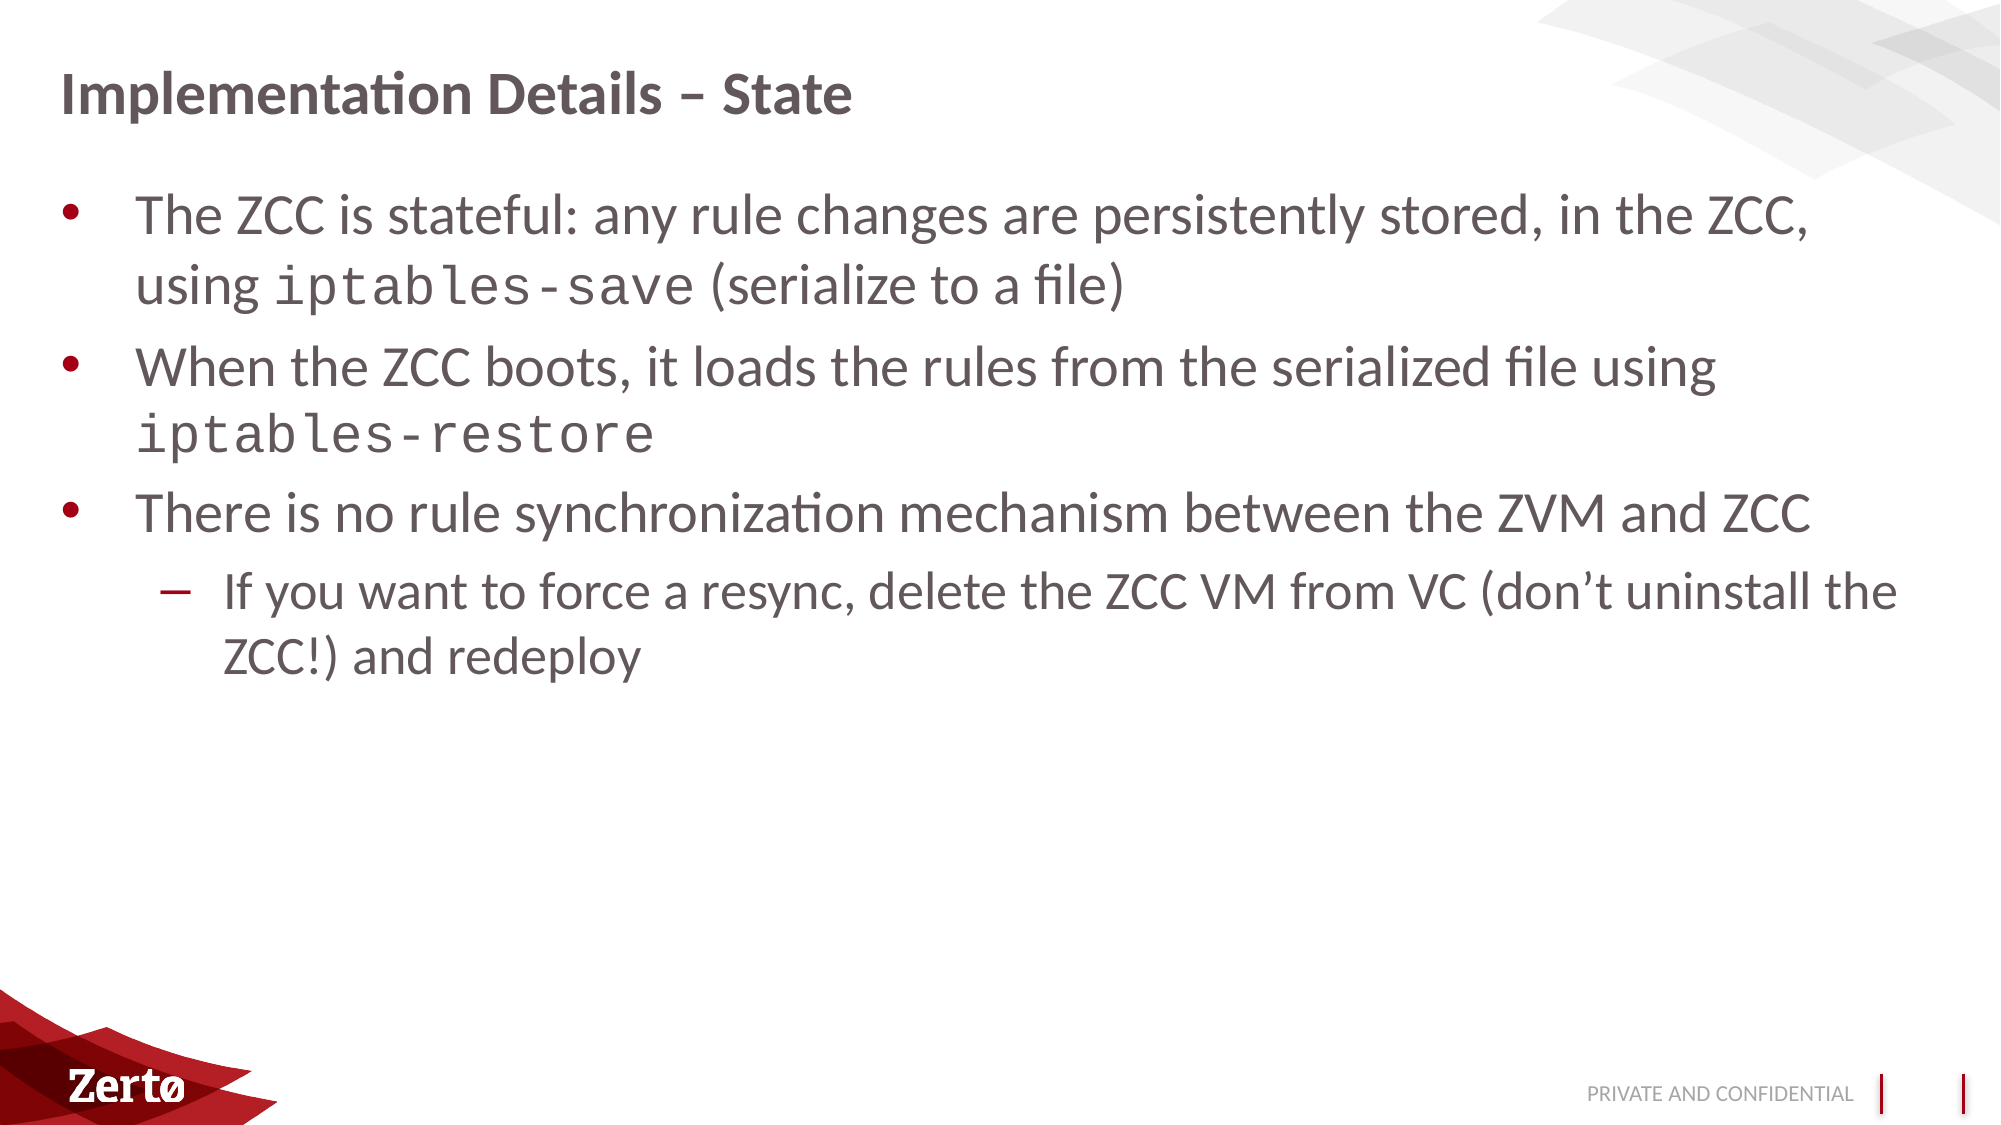

# Implementation Details – State
The ZCC is stateful: any rule changes are persistently stored, in the ZCC, using iptables-save (serialize to a file)
When the ZCC boots, it loads the rules from the serialized file using iptables-restore
There is no rule synchronization mechanism between the ZVM and ZCC
If you want to force a resync, delete the ZCC VM from VC (don’t uninstall the ZCC!) and redeploy